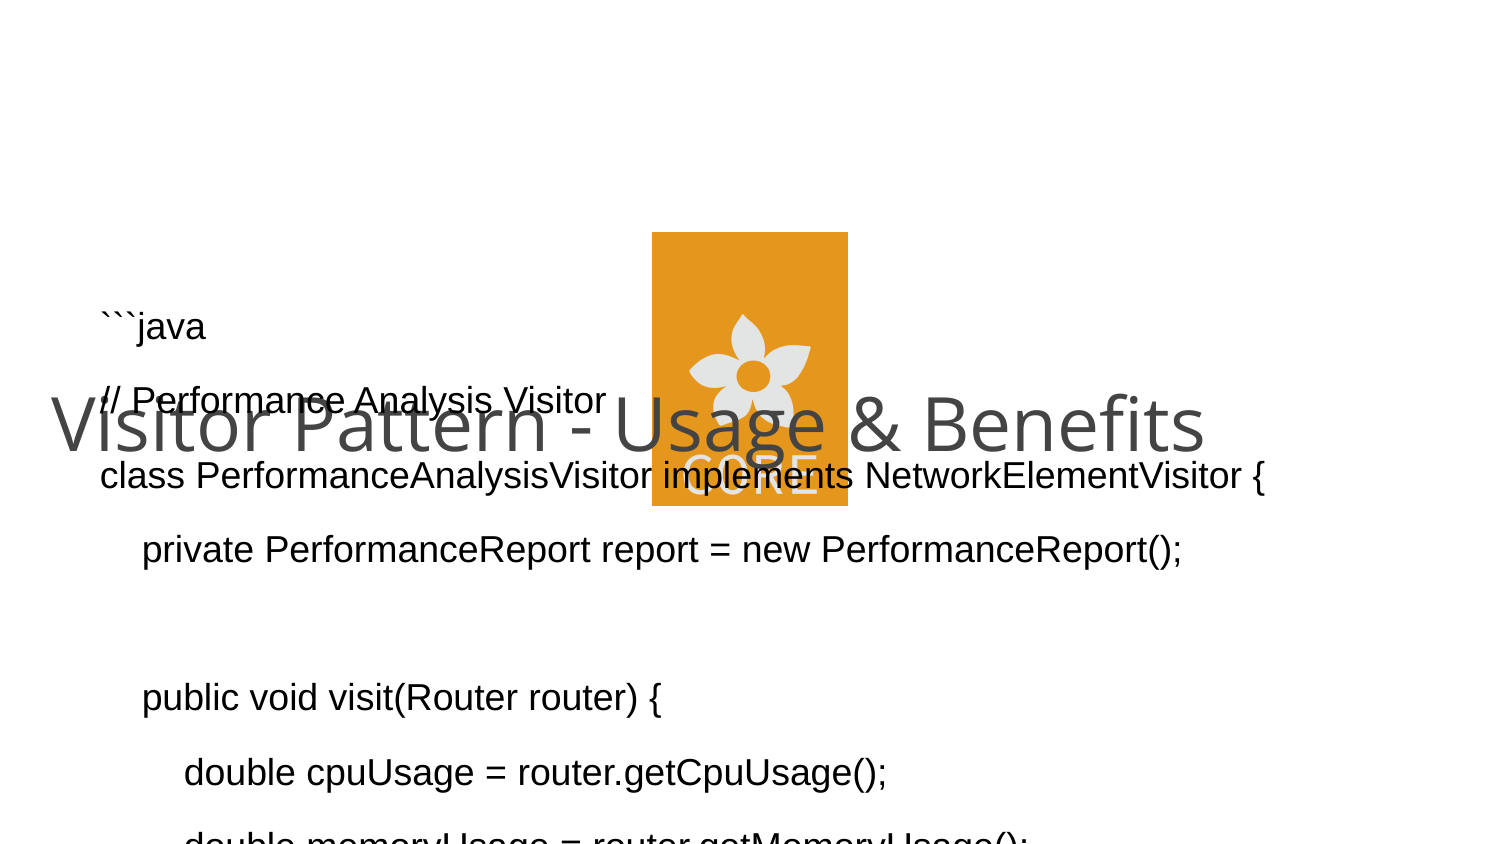

# Visitor Pattern - Usage & Benefits

```java
// Performance Analysis Visitor
class PerformanceAnalysisVisitor implements NetworkElementVisitor {
    private PerformanceReport report = new PerformanceReport();

    public void visit(Router router) {
        double cpuUsage = router.getCpuUsage();
        double memoryUsage = router.getMemoryUsage();
        report.addRouterMetrics(router.getName(), cpuUsage, memoryUsage);
    }

    public void visit(Switch networkSwitch) {
        int activePortCount = networkSwitch.getActivePortCount();
        double throughput = networkSwitch.getThroughput();
        report.addSwitchMetrics(networkSwitch.getName(), activePortCount, throughput);
    }
    // ... firewall implementation
}

// Usage Example
List<NetworkElement> network = Arrays.asList(
    new Router("Core-Router-01"),
    new Switch("Access-Switch-01"),
    new Firewall("Edge-Firewall-01")
);

// Run security audit
SecurityAuditVisitor securityAudit = new SecurityAuditVisitor();
network.forEach(element -> element.accept(securityAudit));
List<SecurityIssue> securityIssues = securityAudit.getSecurityIssues();

// Run performance analysis
PerformanceAnalysisVisitor perfAnalysis = new PerformanceAnalysisVisitor();
network.forEach(element -> element.accept(perfAnalysis));
PerformanceReport perfReport = perfAnalysis.getReport();

Benefits:
• Easy to add new operations (new Visitors)
• Operation logic centralized in Visitor
• Type-safe dispatch to correct method
• Separation of data structure and operations